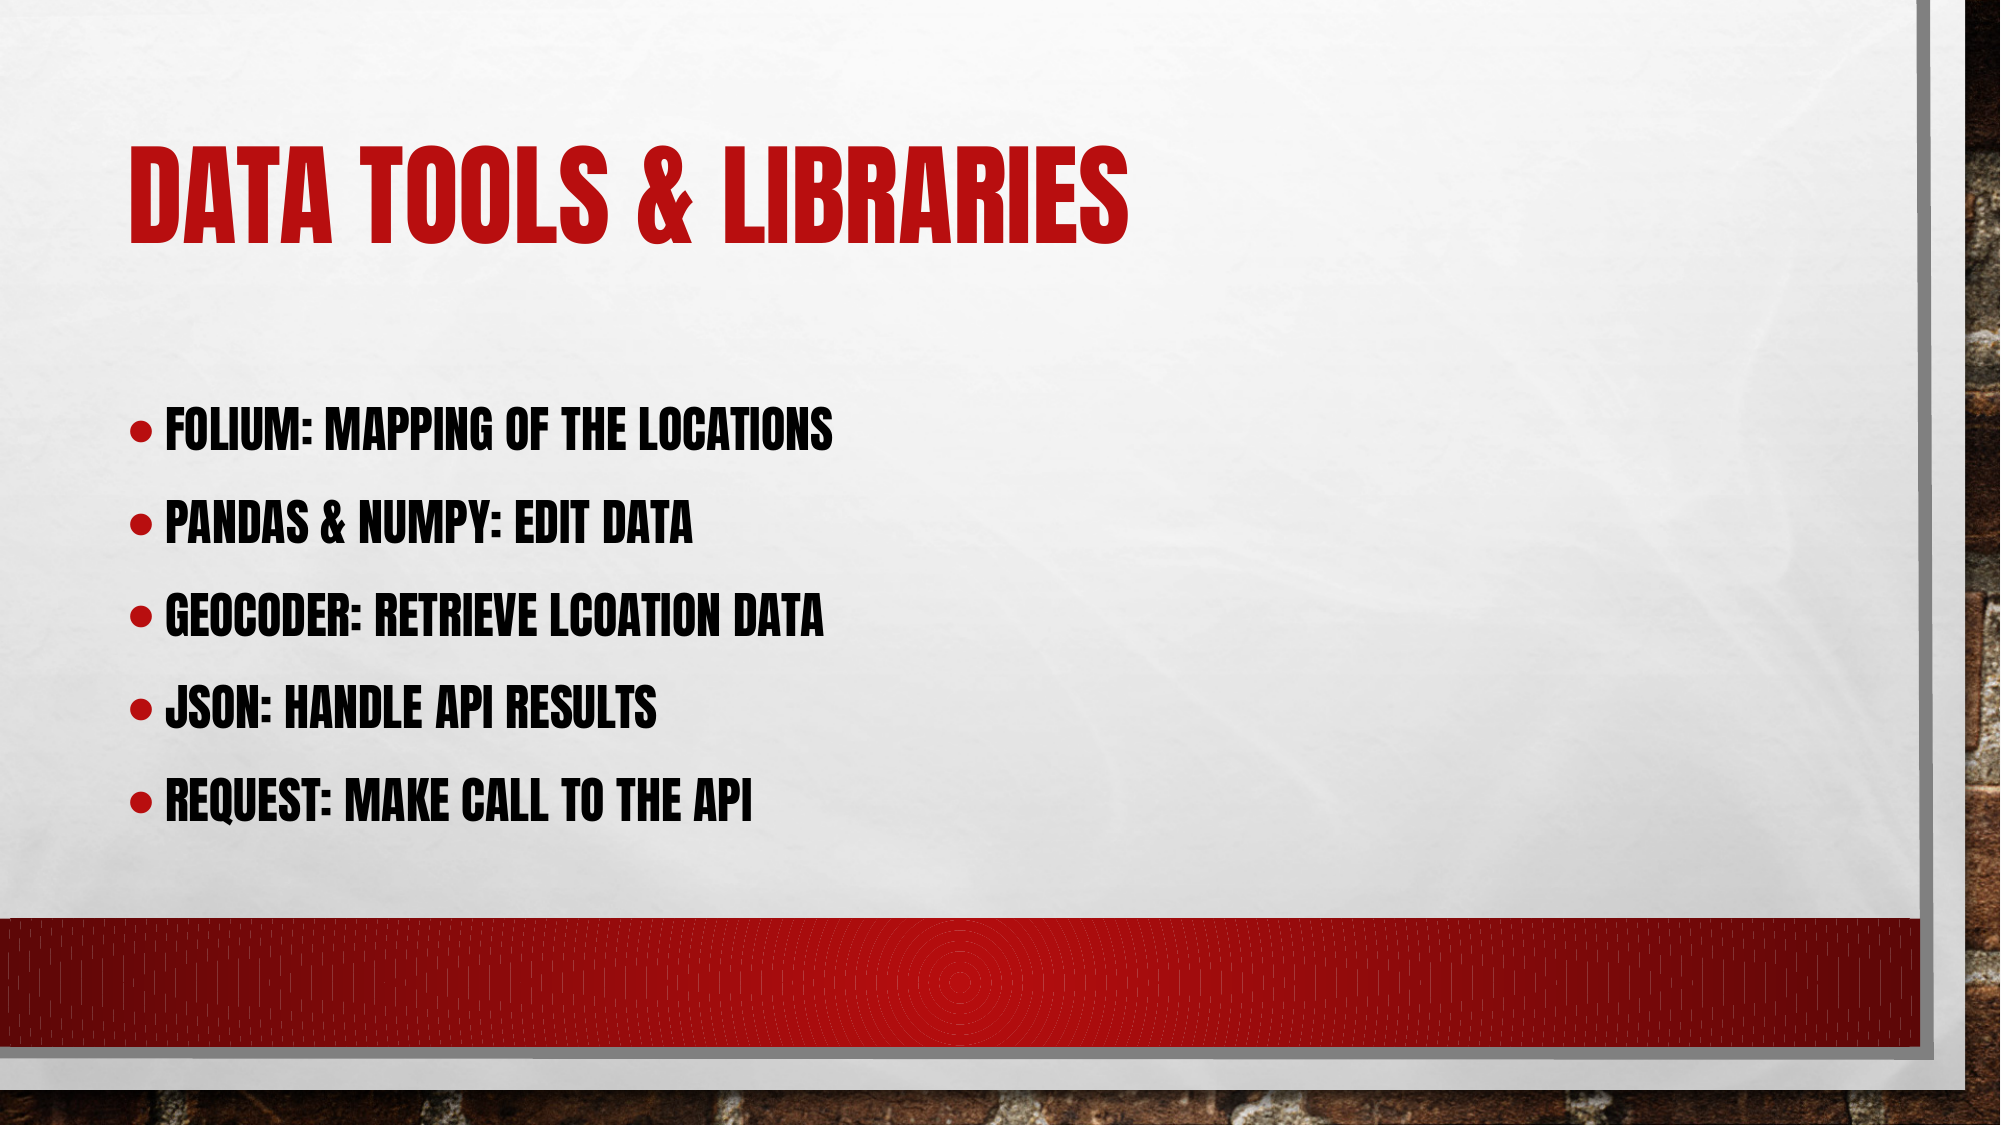

# Data tools & libraries
Folium: mapping of the locations
Pandas & Numpy: edit data
Geocoder: Retrieve lcoation data
JSON: handle API results
Request: make call to the API